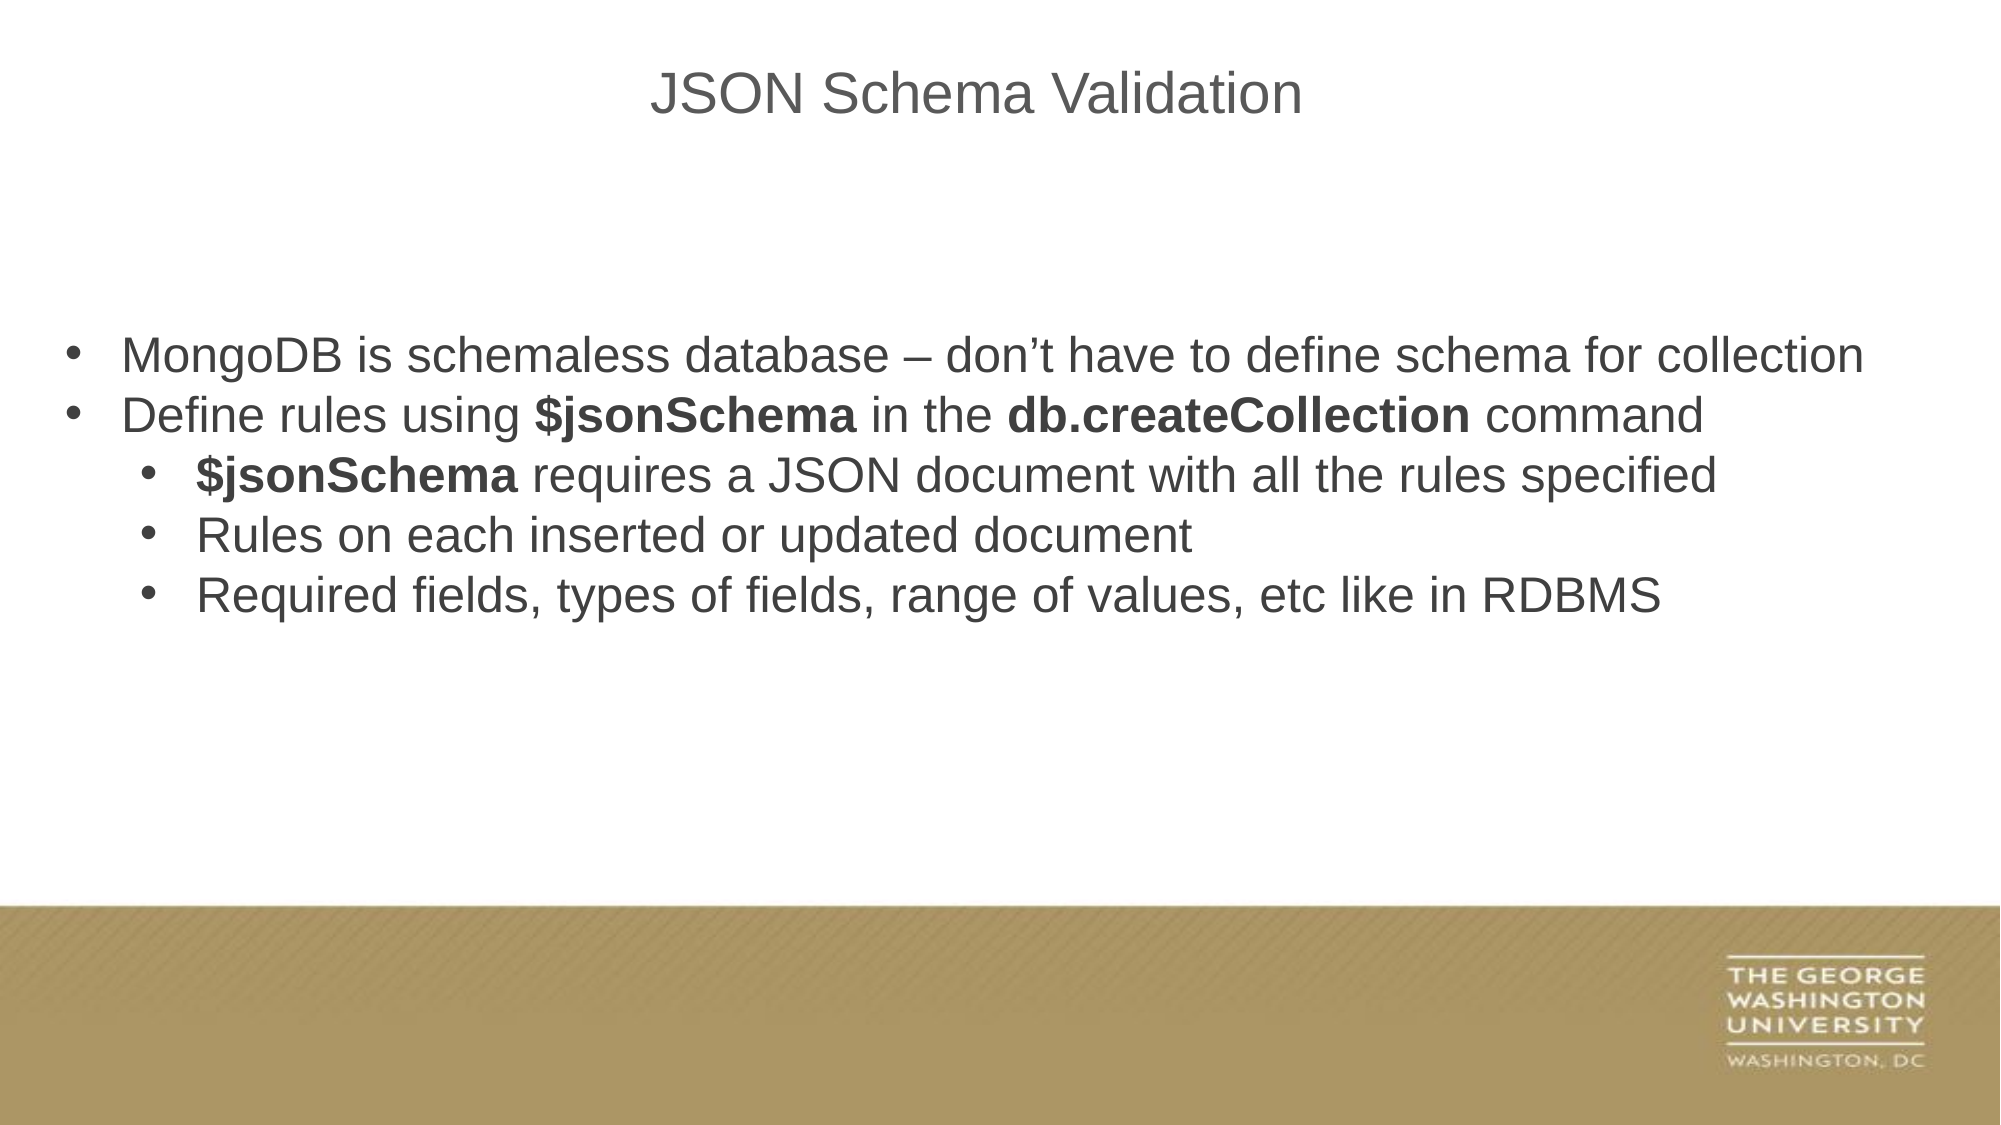

JSON Schema Validation

MongoDB is schemaless database – don’t have to define schema for collection
Define rules using $jsonSchema in the db.createCollection command
$jsonSchema requires a JSON document with all the rules specified
Rules on each inserted or updated document
Required fields, types of fields, range of values, etc like in RDBMS